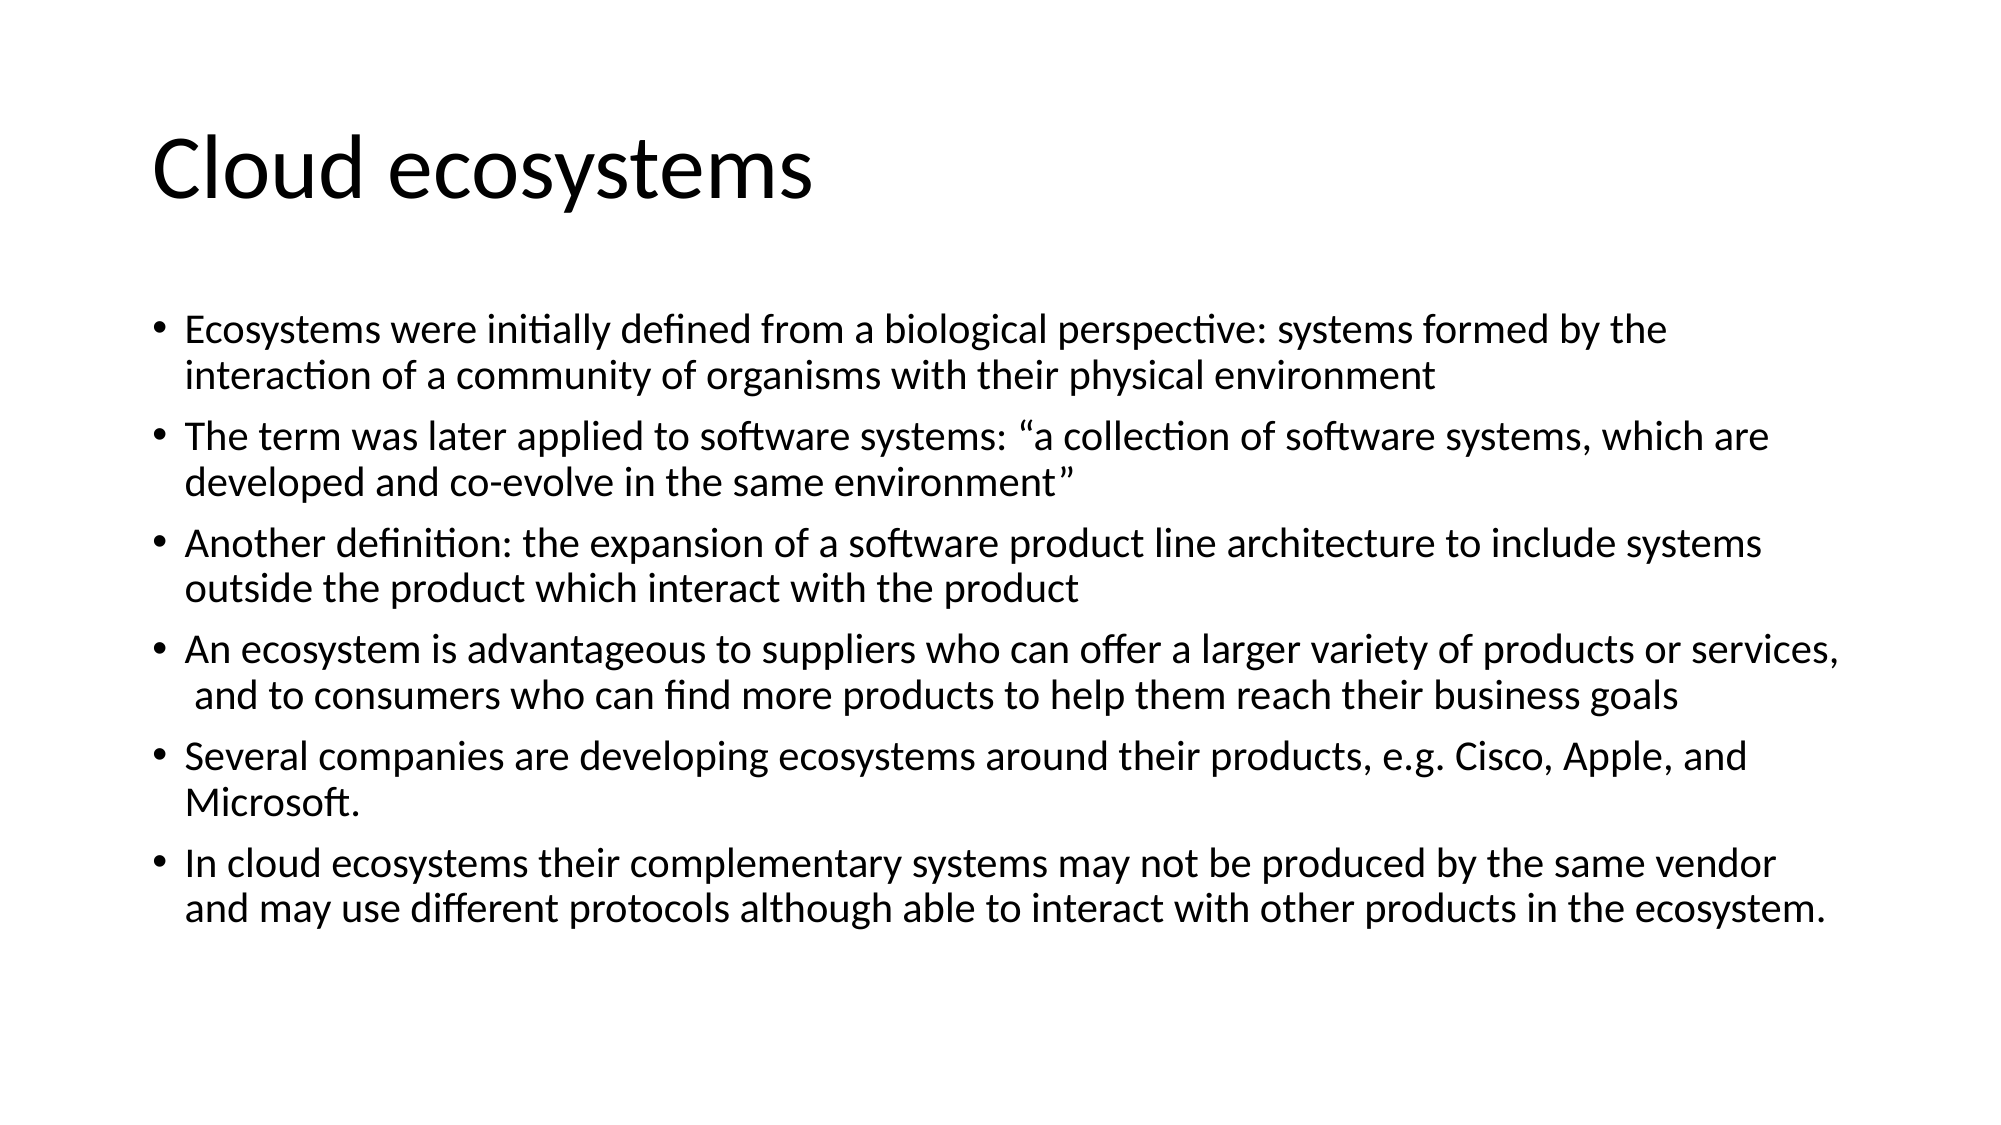

# Cloud ecosystems
Ecosystems were initially defined from a biological perspective: systems formed by the interaction of a community of organisms with their physical environment
The term was later applied to software systems: “a collection of software systems, which are developed and co-evolve in the same environment”
Another definition: the expansion of a software product line architecture to include systems outside the product which interact with the product
An ecosystem is advantageous to suppliers who can offer a larger variety of products or services,  and to consumers who can find more products to help them reach their business goals
Several companies are developing ecosystems around their products, e.g. Cisco, Apple, and Microsoft.
In cloud ecosystems their complementary systems may not be produced by the same vendor and may use different protocols although able to interact with other products in the ecosystem.